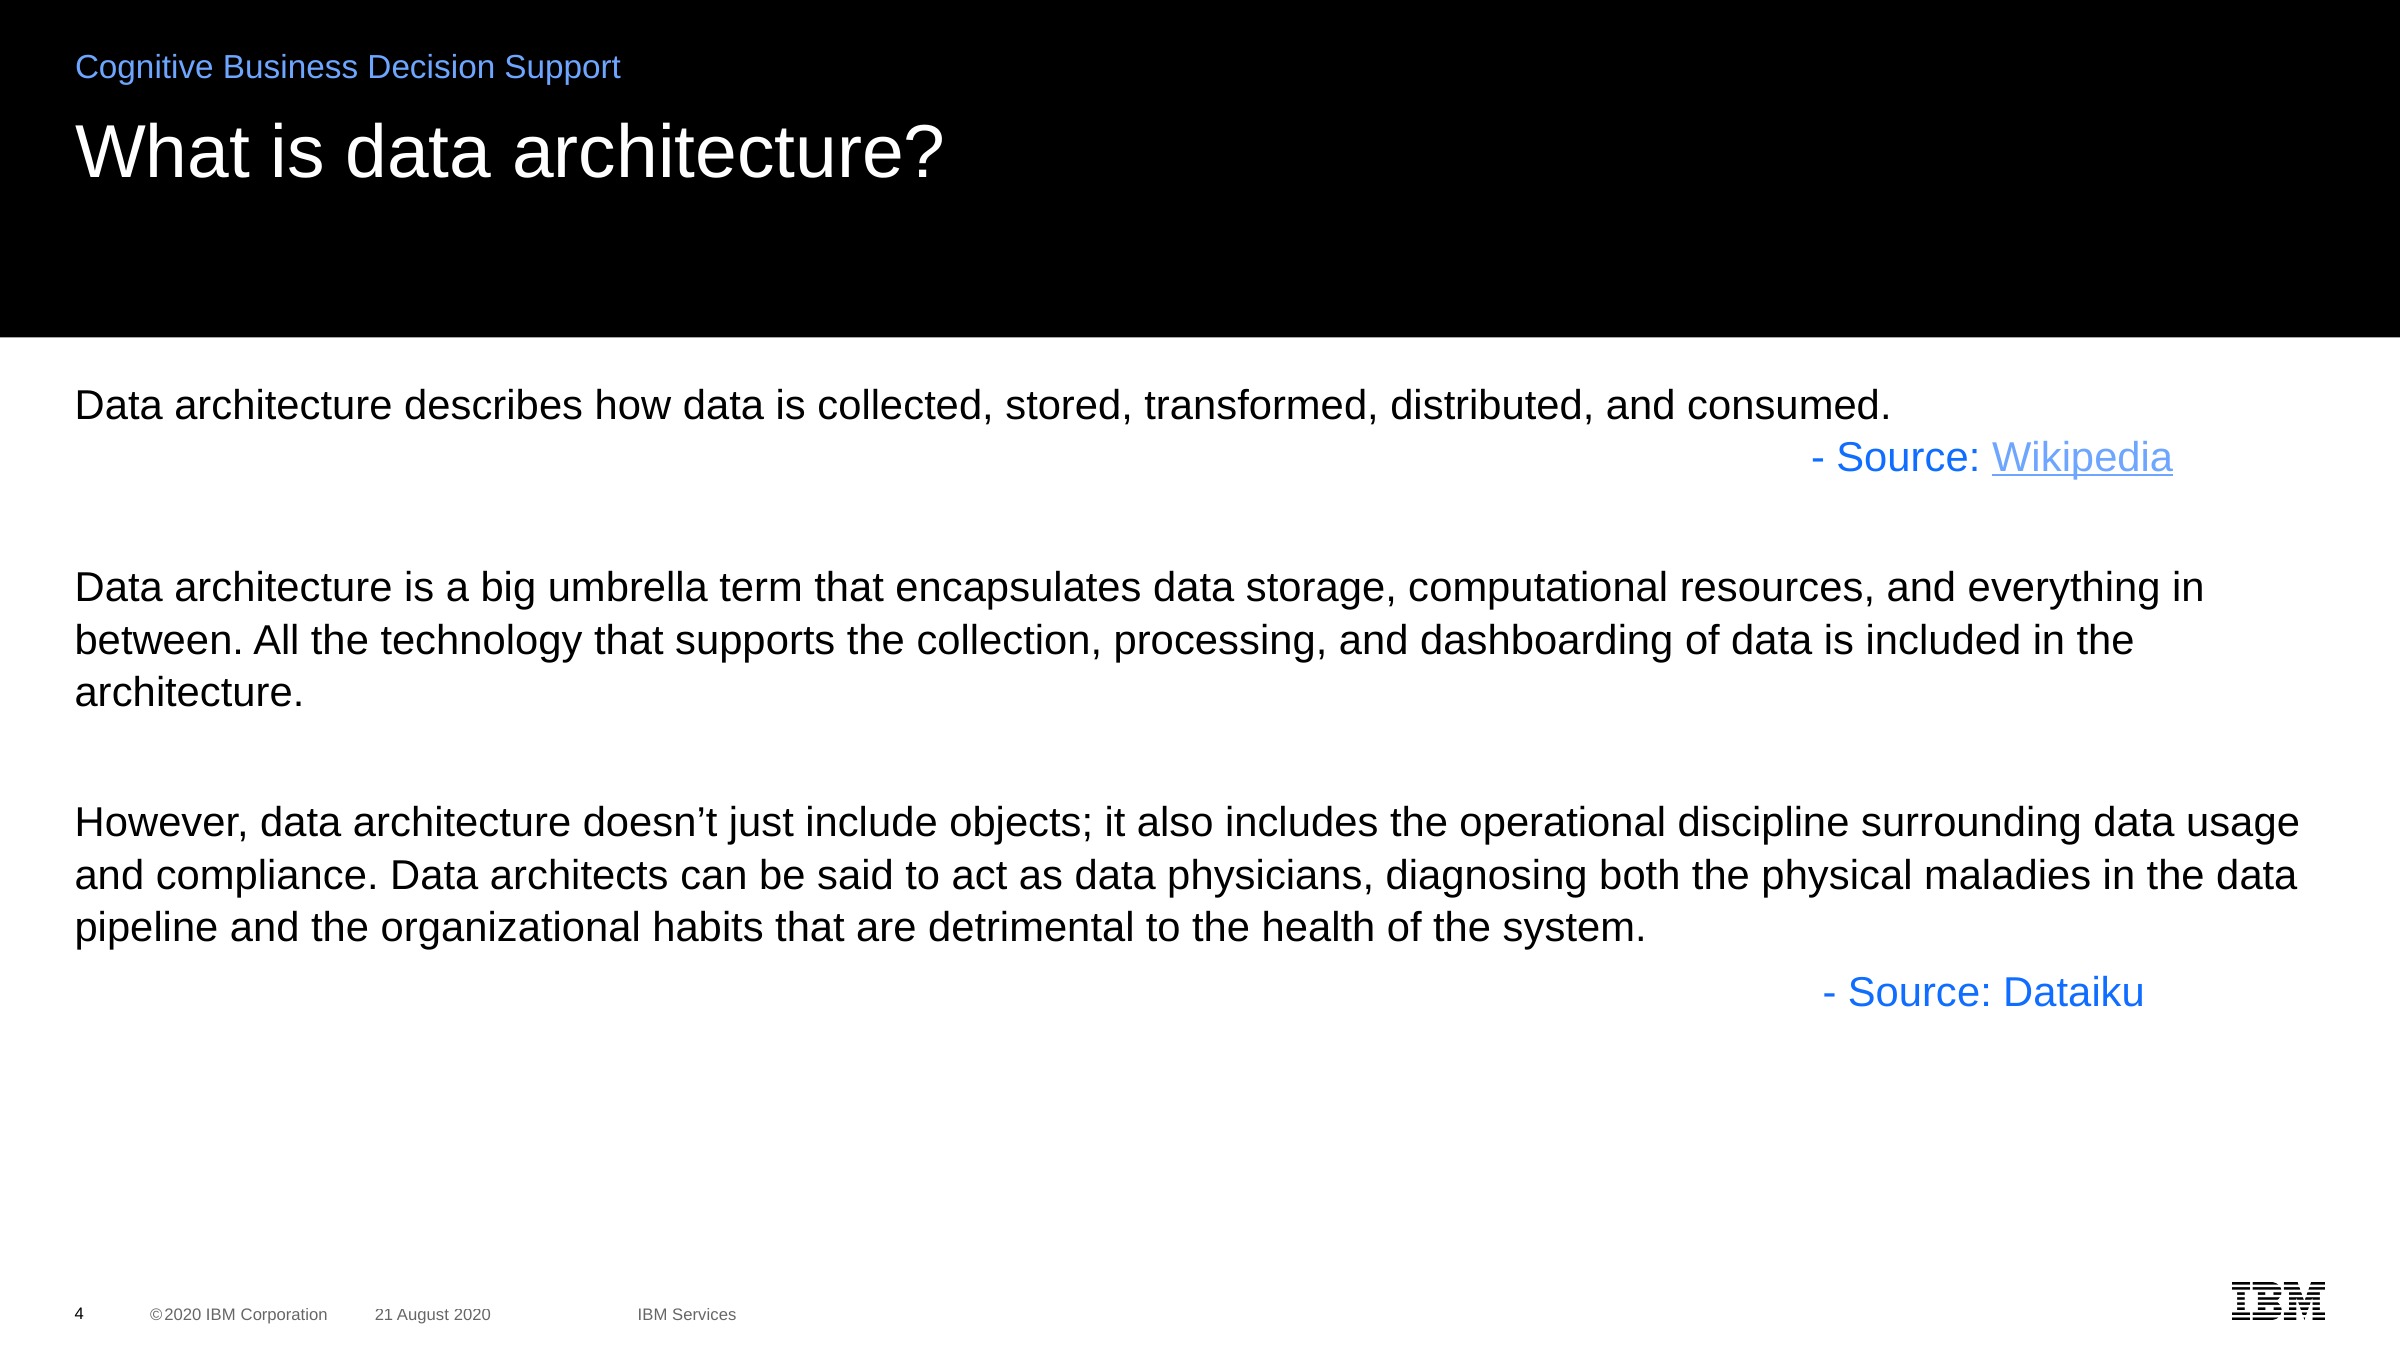

4
# What is data architecture?
Data architecture describes how data is collected, stored, transformed, distributed, and consumed.
                                                                                                                                                       - Source: Wikipedia

Data architecture is a big umbrella term that encapsulates data storage, computational resources, and everything in between. All the technology that supports the collection, processing, and dashboarding of data is included in the architecture.

However, data architecture doesn’t just include objects; it also includes the operational discipline surrounding data usage and compliance. Data architects can be said to act as data physicians, diagnosing both the physical maladies in the data pipeline and the organizational habits that are detrimental to the health of the system.
                                                                                                                                                        - Source: Dataiku